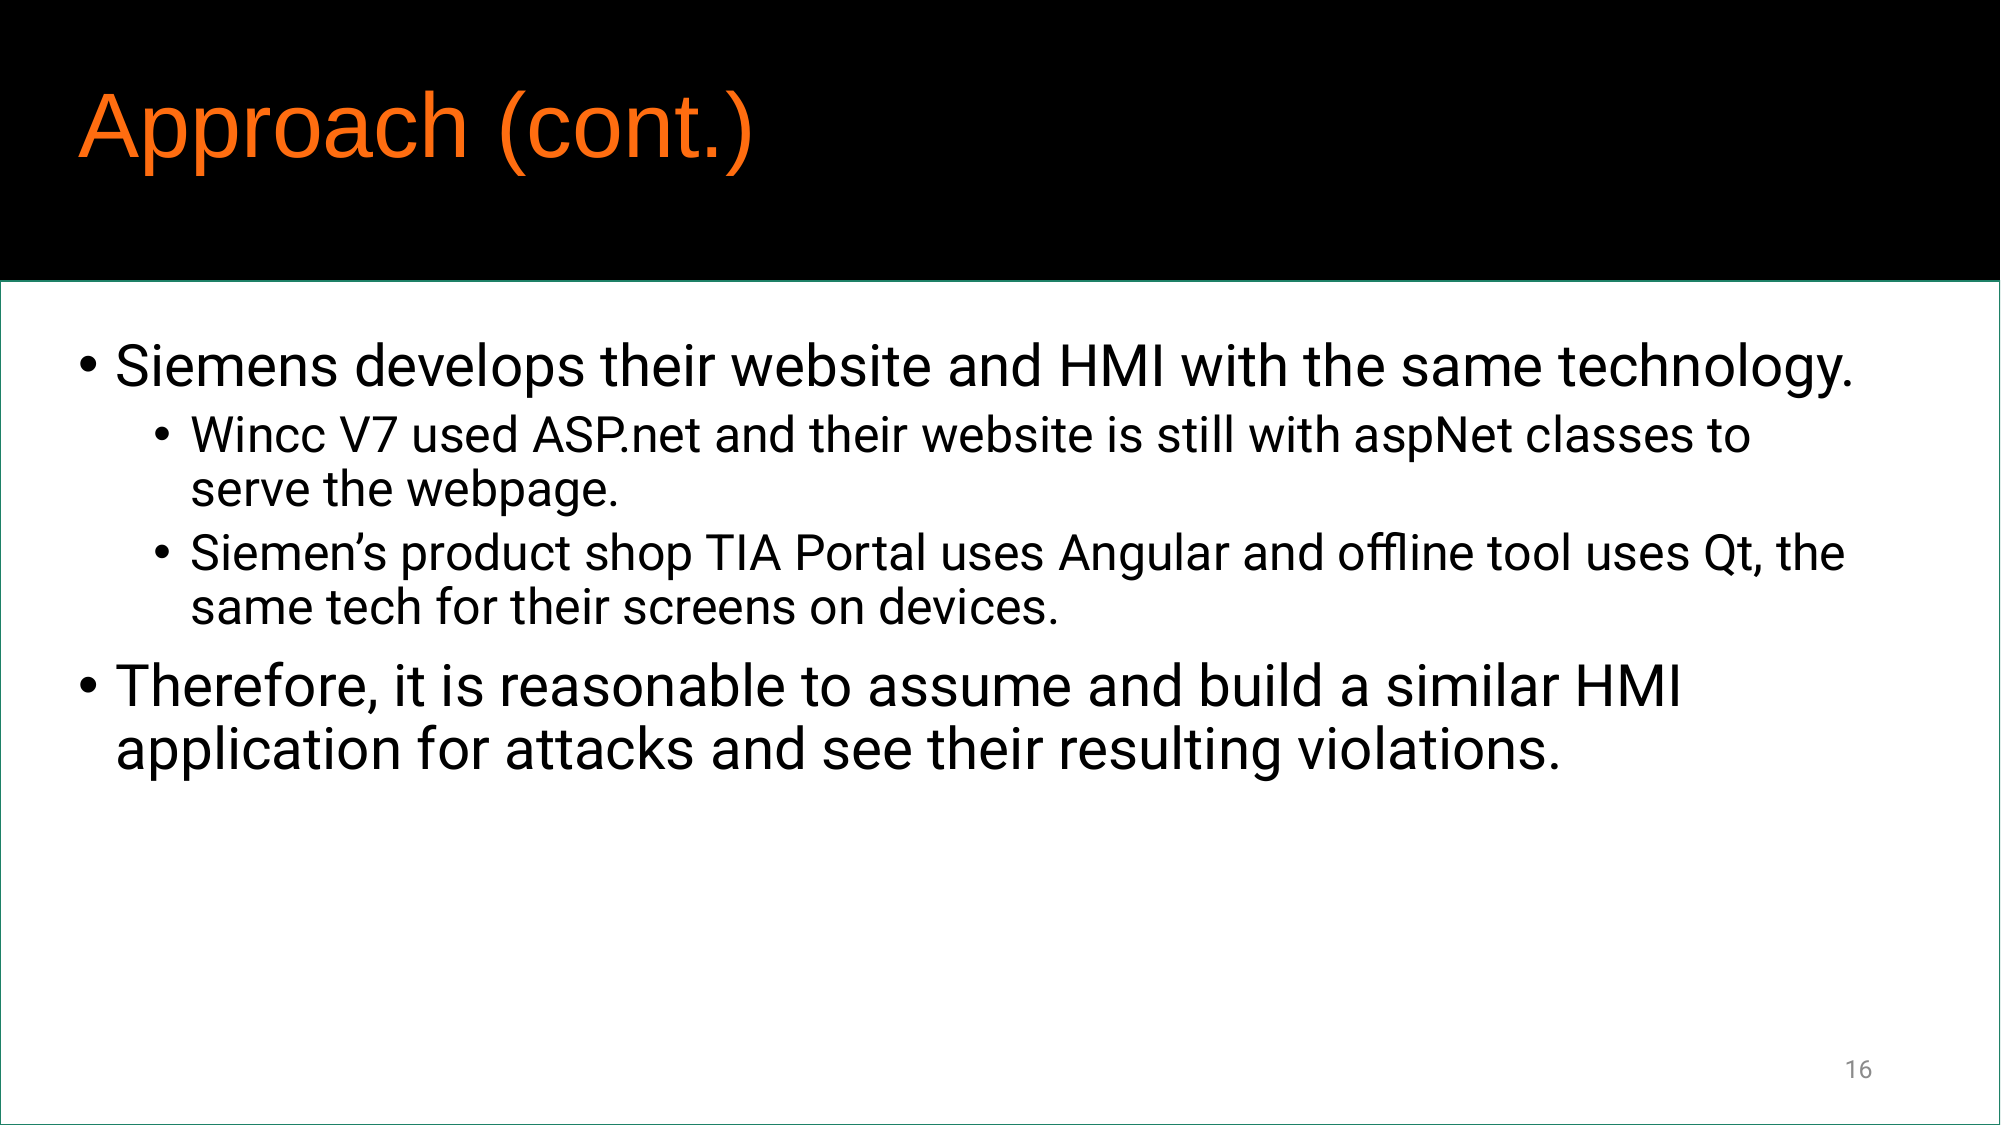

# Approach (cont.)
Siemens develops their website and HMI with the same technology.
Wincc V7 used ASP.net and their website is still with aspNet classes to serve the webpage.
Siemen’s product shop TIA Portal uses Angular and offline tool uses Qt, the same tech for their screens on devices.
Therefore, it is reasonable to assume and build a similar HMI application for attacks and see their resulting violations.
16